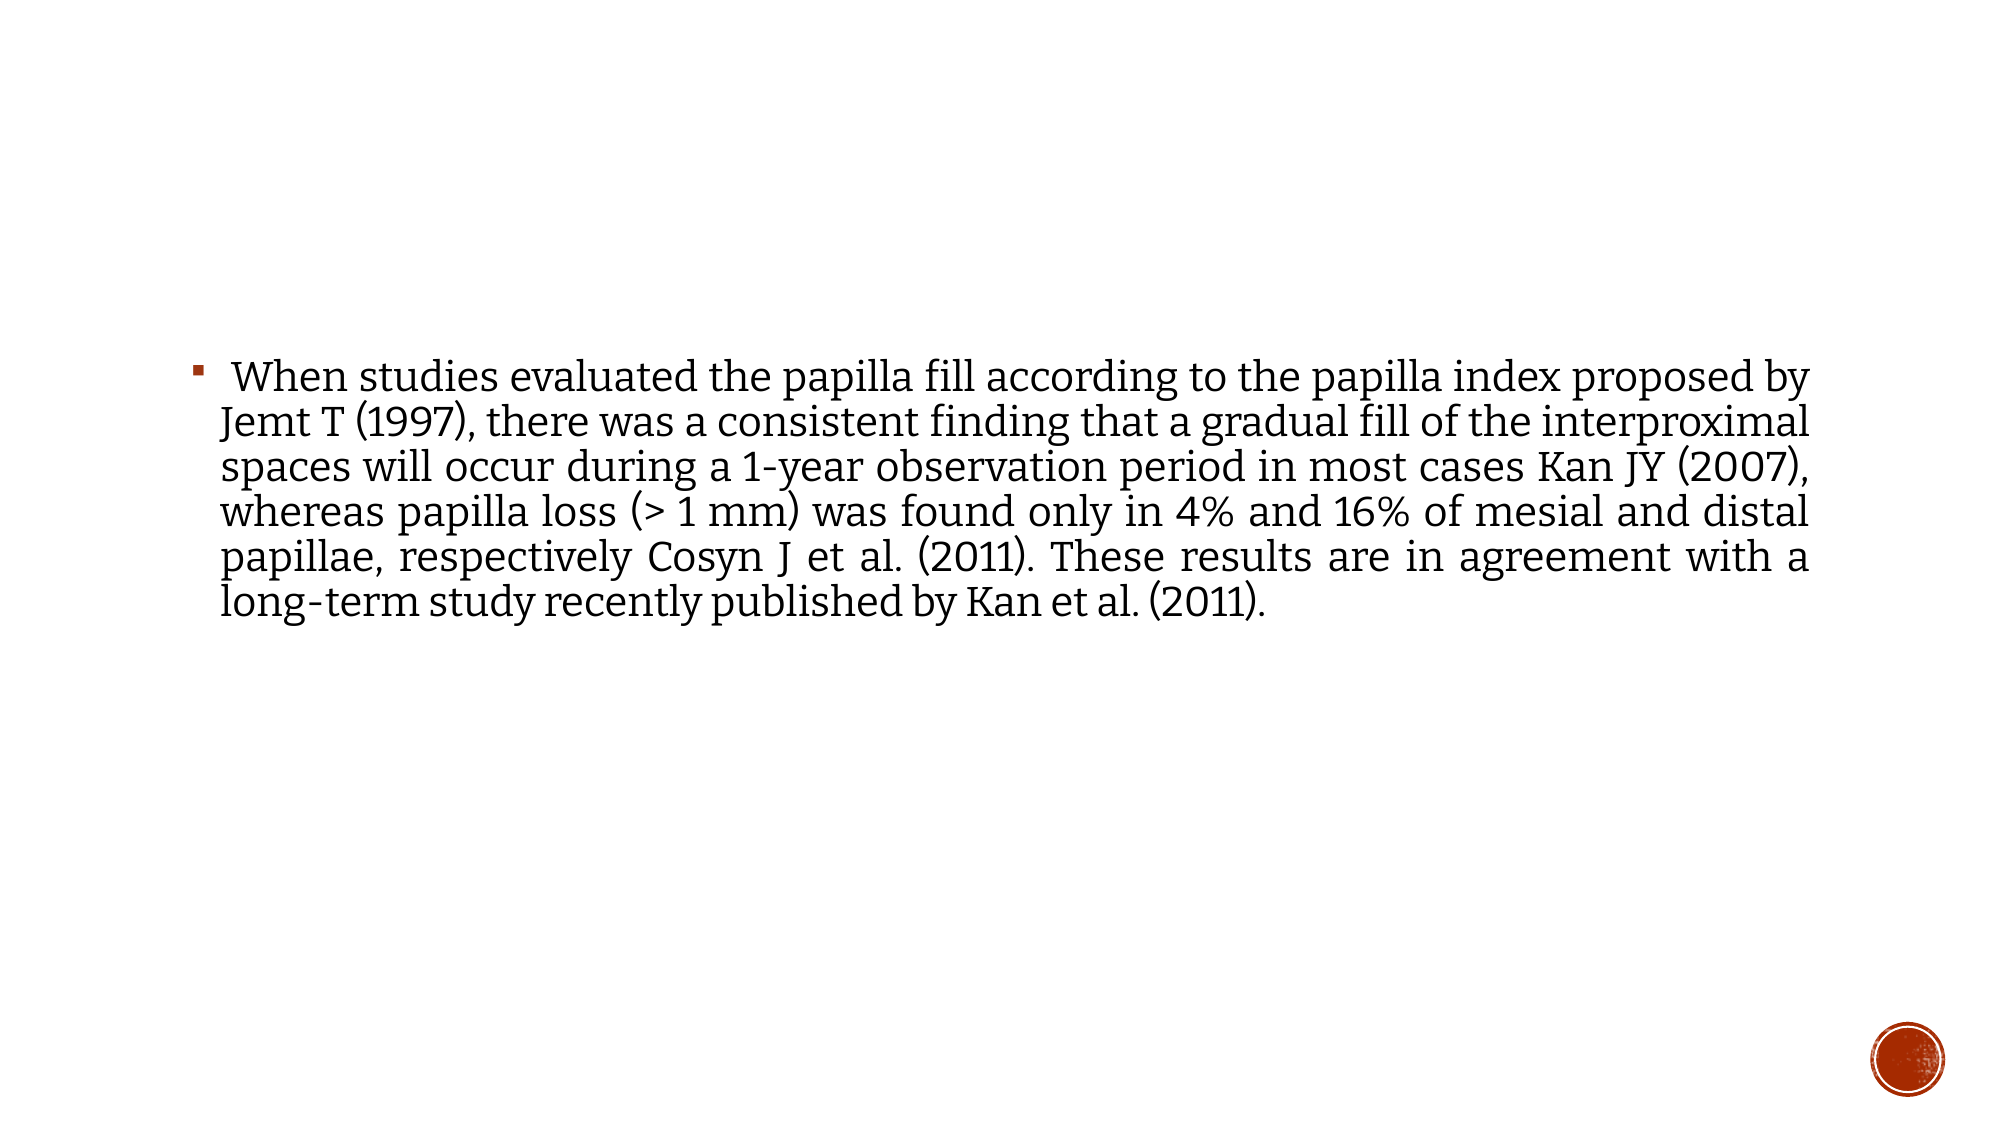

#
 When studies evaluated the papilla ﬁll according to the papilla index proposed by Jemt T (1997), there was a consistent ﬁnding that a gradual ﬁll of the interproximal spaces will occur during a 1-year observation period in most cases Kan JY (2007), whereas papilla loss (> 1 mm) was found only in 4% and 16% of mesial and distal papillae, respectively Cosyn J et al. (2011). These results are in agreement with a long-term study recently published by Kan et al. (2011).